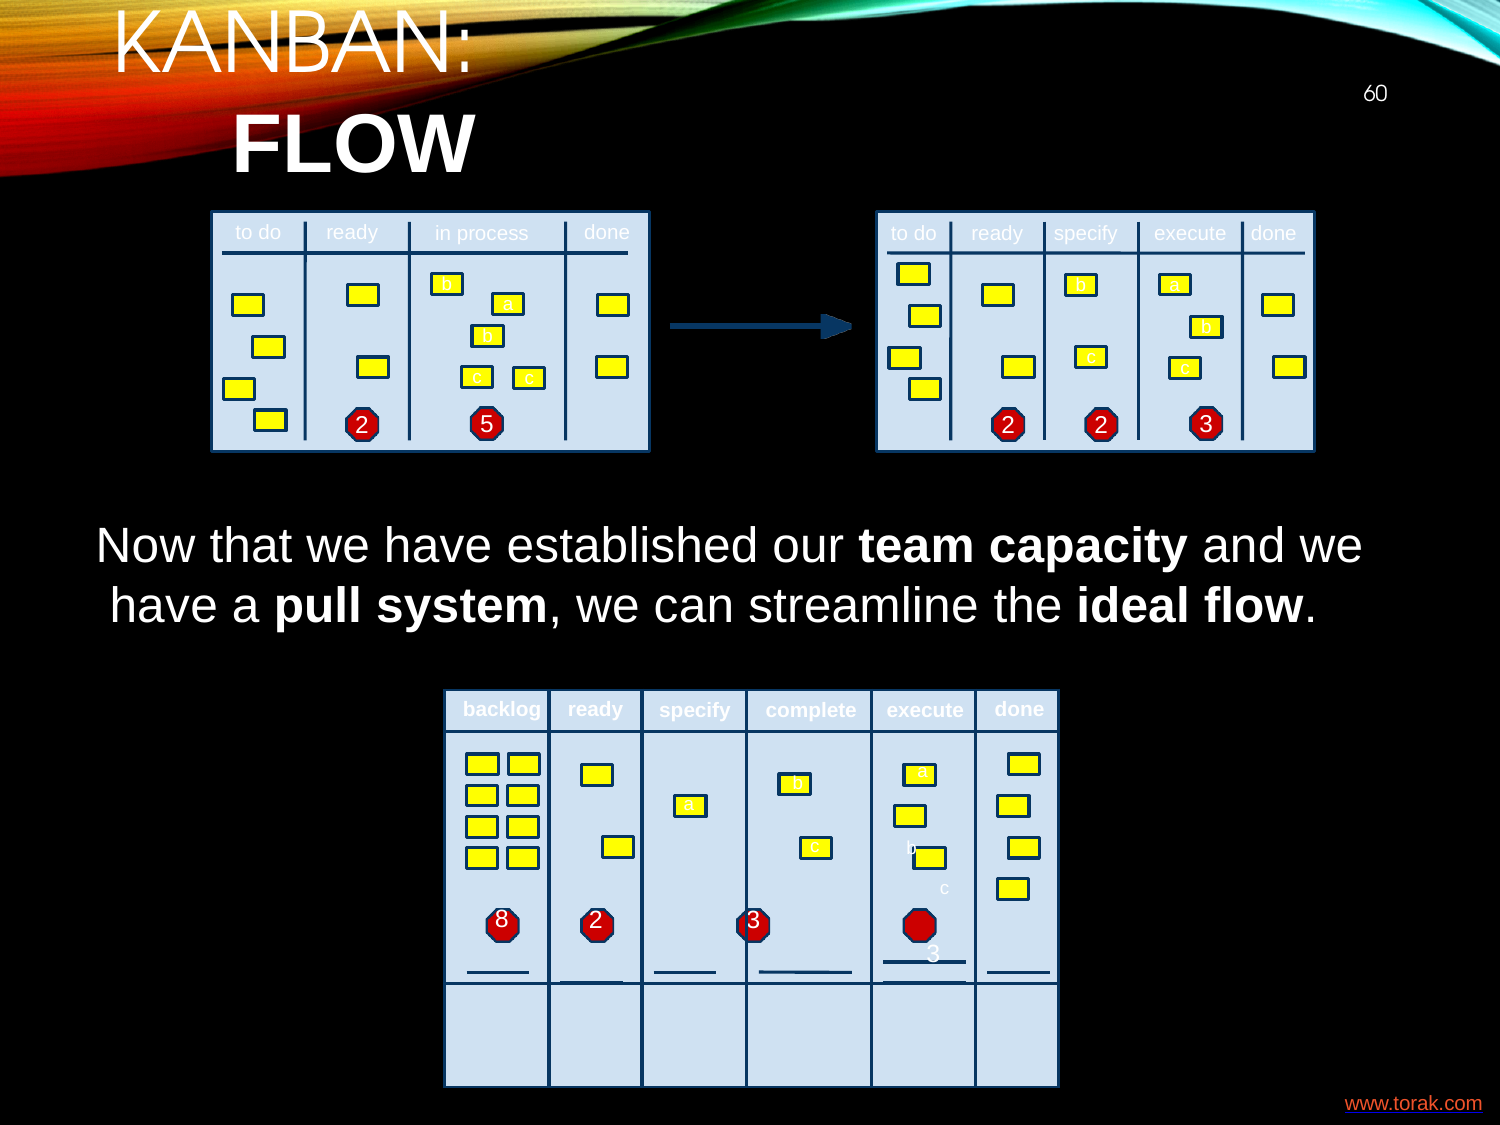

60
# Kanban: Flow

done
to do
ready
to do	ready	specify	execute	done
in process

b
a
b
a

b
b

c

c
c
c
3
5

2
2
2

Now that we have established our team capacity and we  have a pull system, we can streamline the ideal flow.
| backlog | ready | specify | complete | execute | done |
| --- | --- | --- | --- | --- | --- |
| 8 | 2 | a | b c 3 | a b c 3 |  |
|  |  |  |  |  |  |

www.torak.com